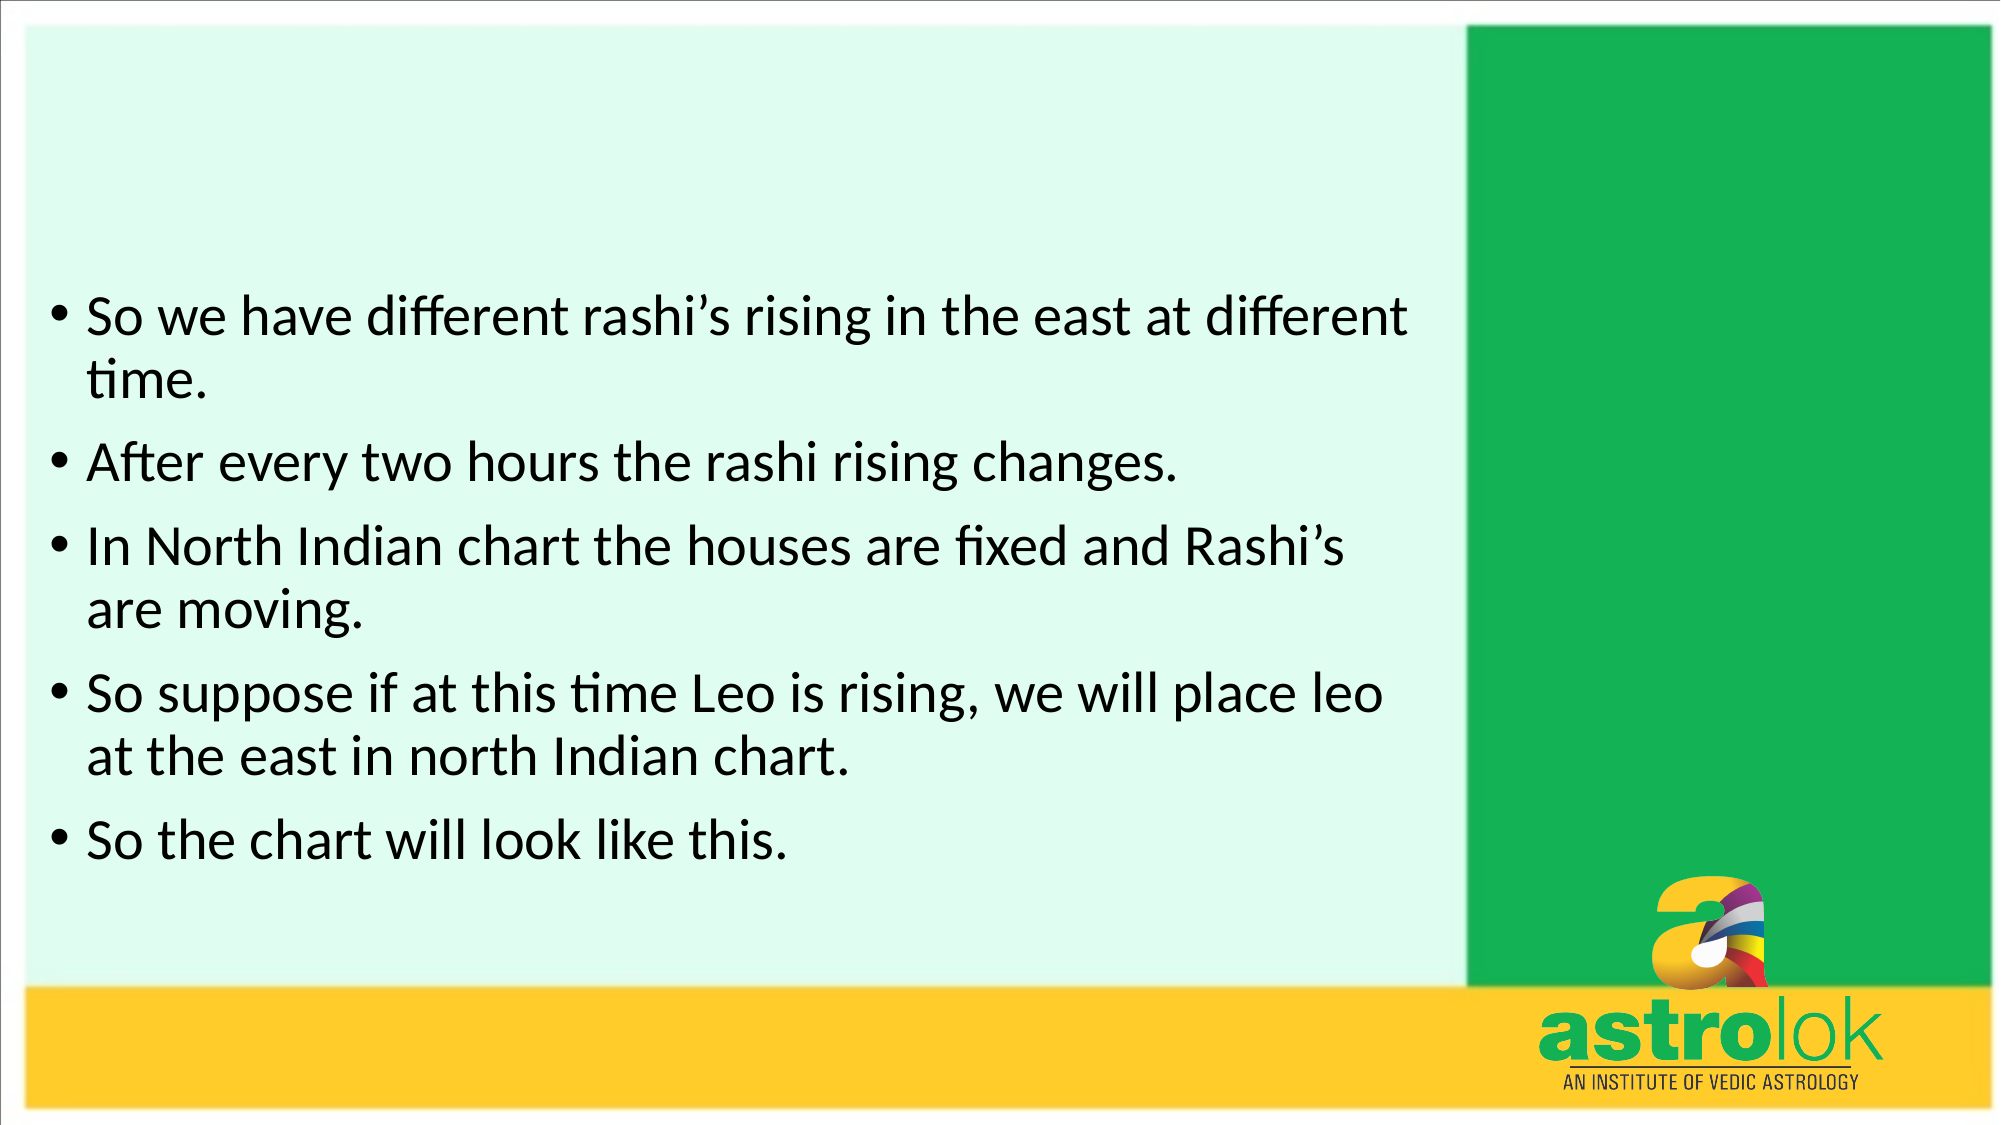

#
So we have different rashi’s rising in the east at different time.
After every two hours the rashi rising changes.
In North Indian chart the houses are fixed and Rashi’s are moving.
So suppose if at this time Leo is rising, we will place leo at the east in north Indian chart.
So the chart will look like this.